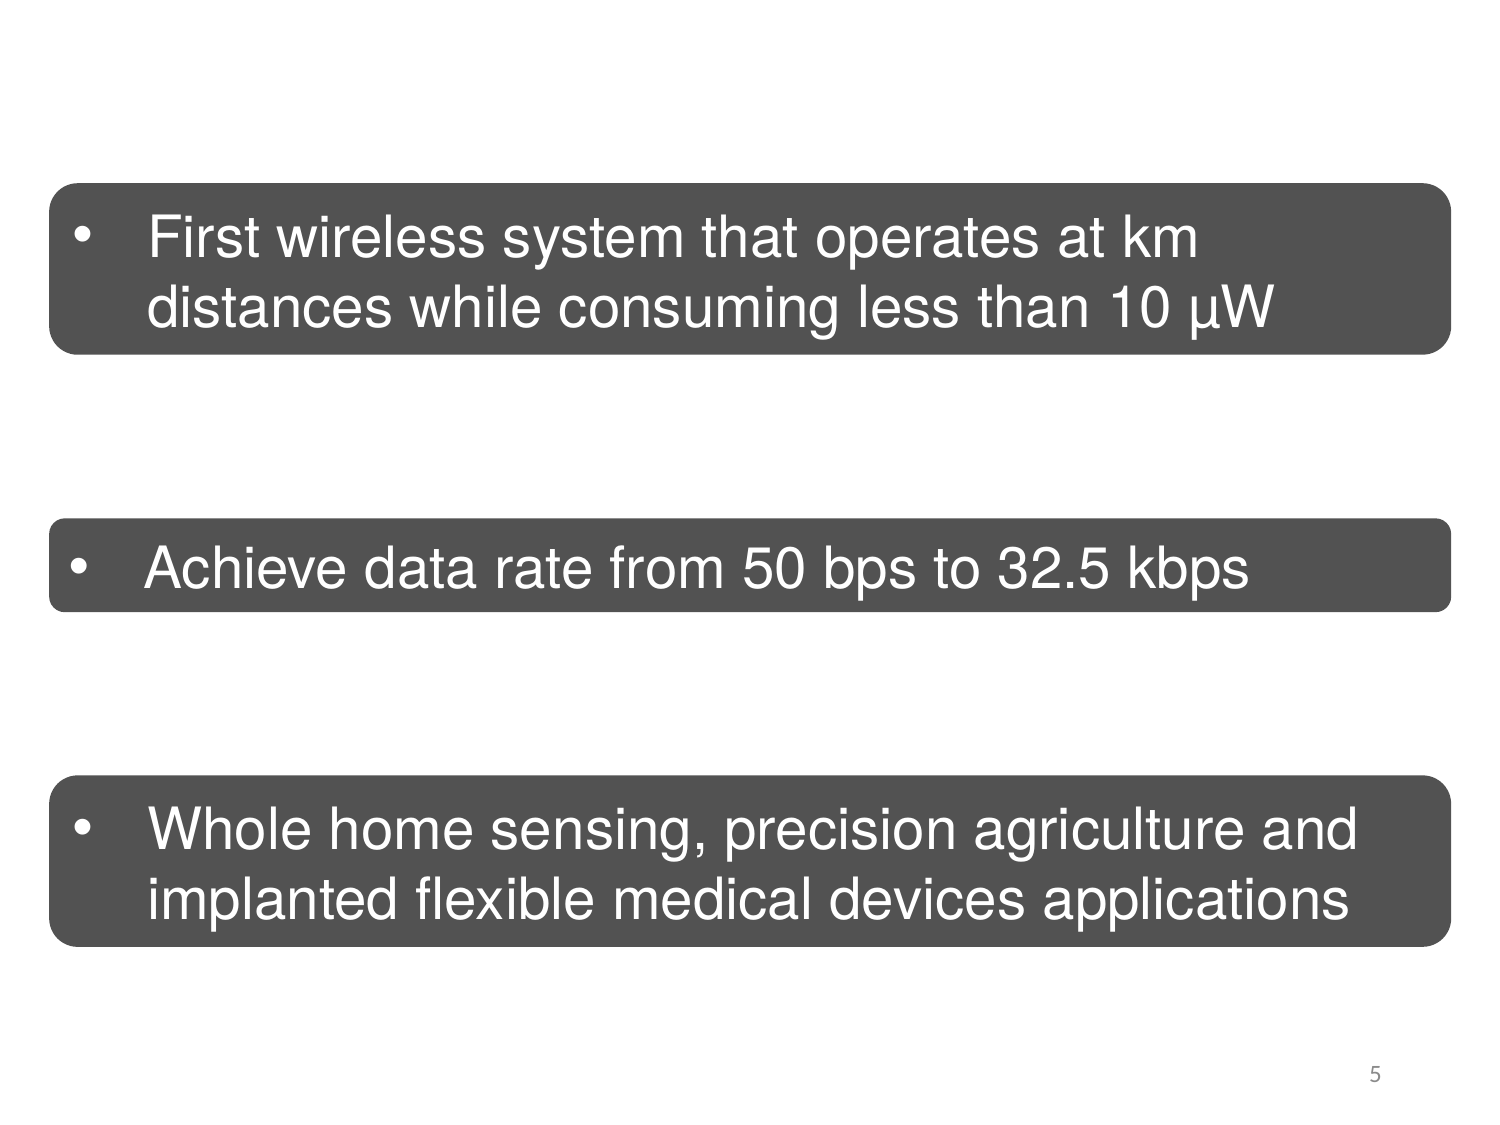

First wireless system that operates at km distances while consuming less than 10 µW
Achieve data rate from 50 bps to 32.5 kbps
Whole home sensing, precision agriculture and implanted flexible medical devices applications
5